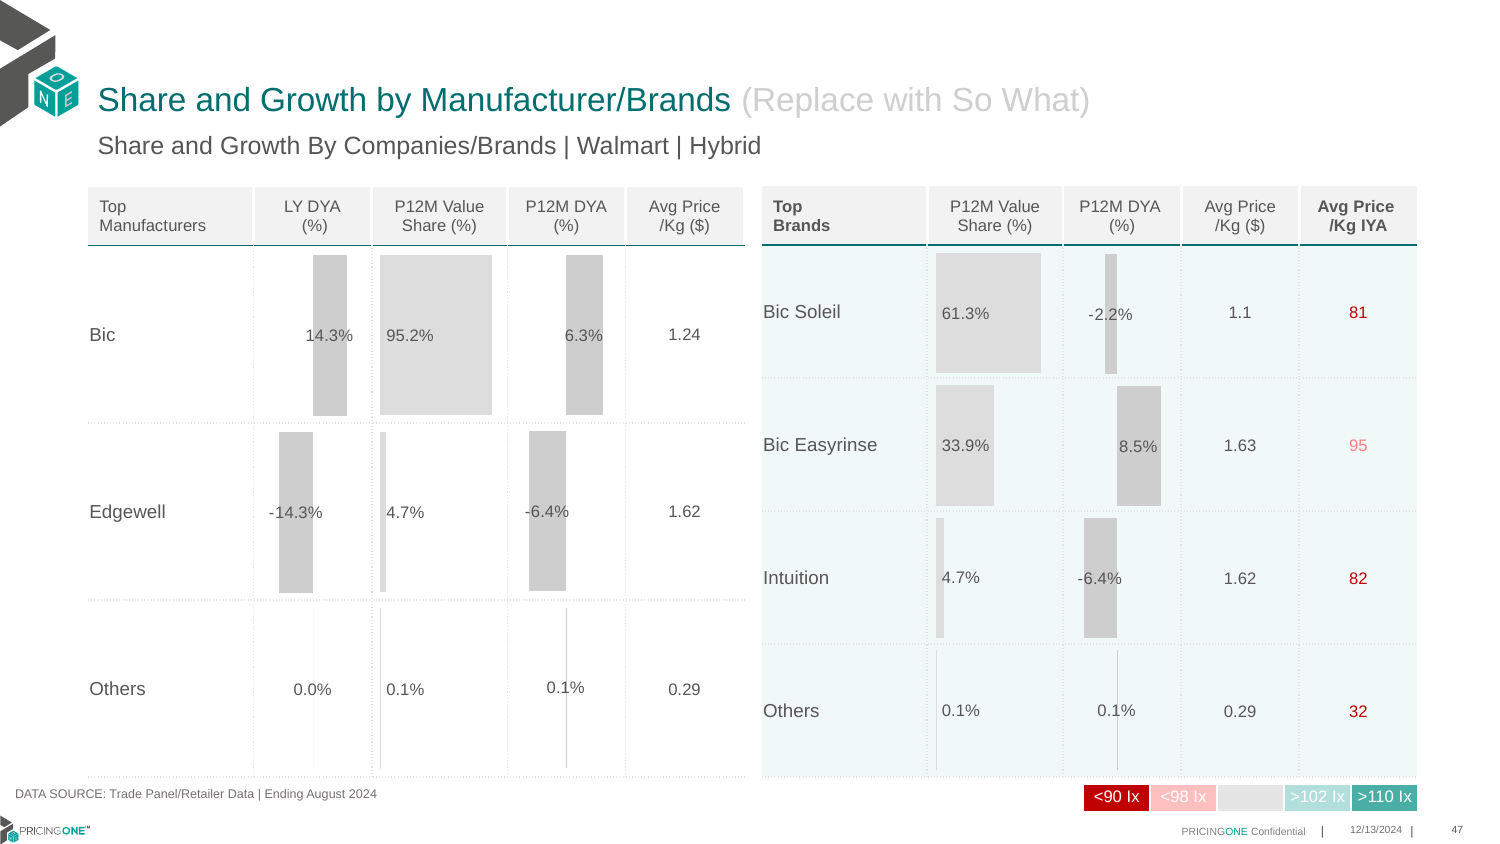

# Share and Growth by Manufacturer/Brands (Replace with So What)

Share and Growth By Companies/Brands | Walmart | Hybrid
| Top Brands | P12M Value Share (%) | P12M DYA (%) | Avg Price /Kg ($) | Avg Price /Kg IYA |
| --- | --- | --- | --- | --- |
| Bic Soleil |  |  | 1.1 | 81 |
| Bic Easyrinse |  |  | 1.63 | 95 |
| Intuition |  |  | 1.62 | 82 |
| Others |  |  | 0.29 | 32 |
| Top Manufacturers | LY DYA (%) | P12M Value Share (%) | P12M DYA (%) | Avg Price /Kg ($) |
| --- | --- | --- | --- | --- |
| Bic |  |  |  | 1.24 |
| Edgewell |  |  |  | 1.62 |
| Others |  |  |  | 0.29 |

### Chart

| Category | Share DYA P12M |
|---|---|
|  | 0.06316104236863207 |

### Chart

| Category | Value Share P12M |
|---|---|
|  | 0.9523289132912374 |

### Chart

| Category | Share DYA LY |
|---|---|
|  | 0.14342711820624876 |

### Chart

| Category | Value Share |
|---|---|
|  | 0.6133801667165262 |

### Chart

| Category | Share DYA |
|---|---|
|  | -0.022146292962332614 |
DATA SOURCE: Trade Panel/Retailer Data | Ending August 2024
| <90 Ix | <98 Ix |  | >102 Ix | >110 Ix |
| --- | --- | --- | --- | --- |

12/13/2024
47